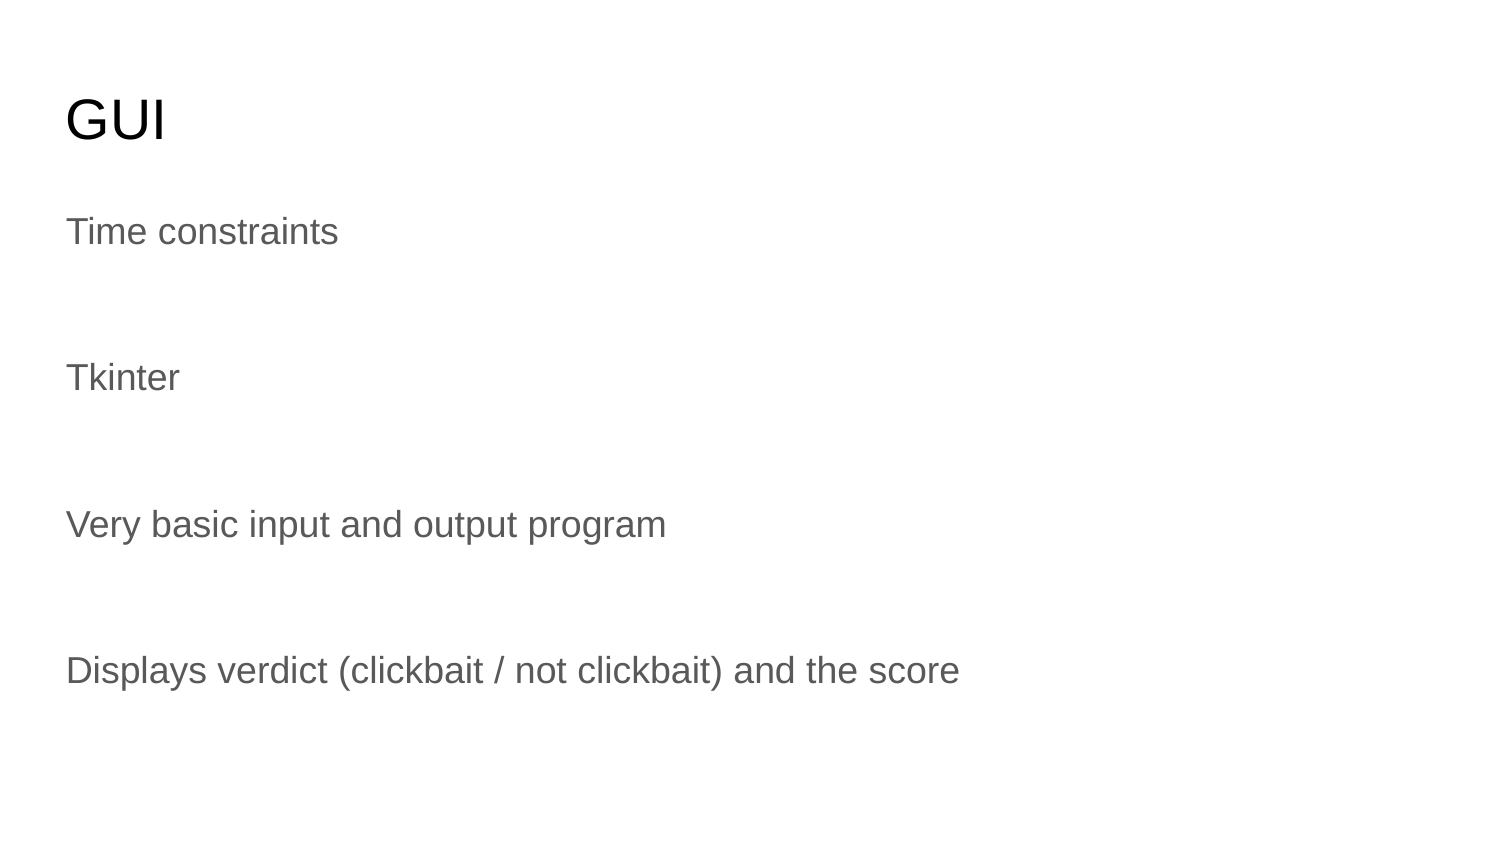

GUI
Time constraints

Tkinter

Very basic input and output program

Displays verdict (clickbait / not clickbait) and the score